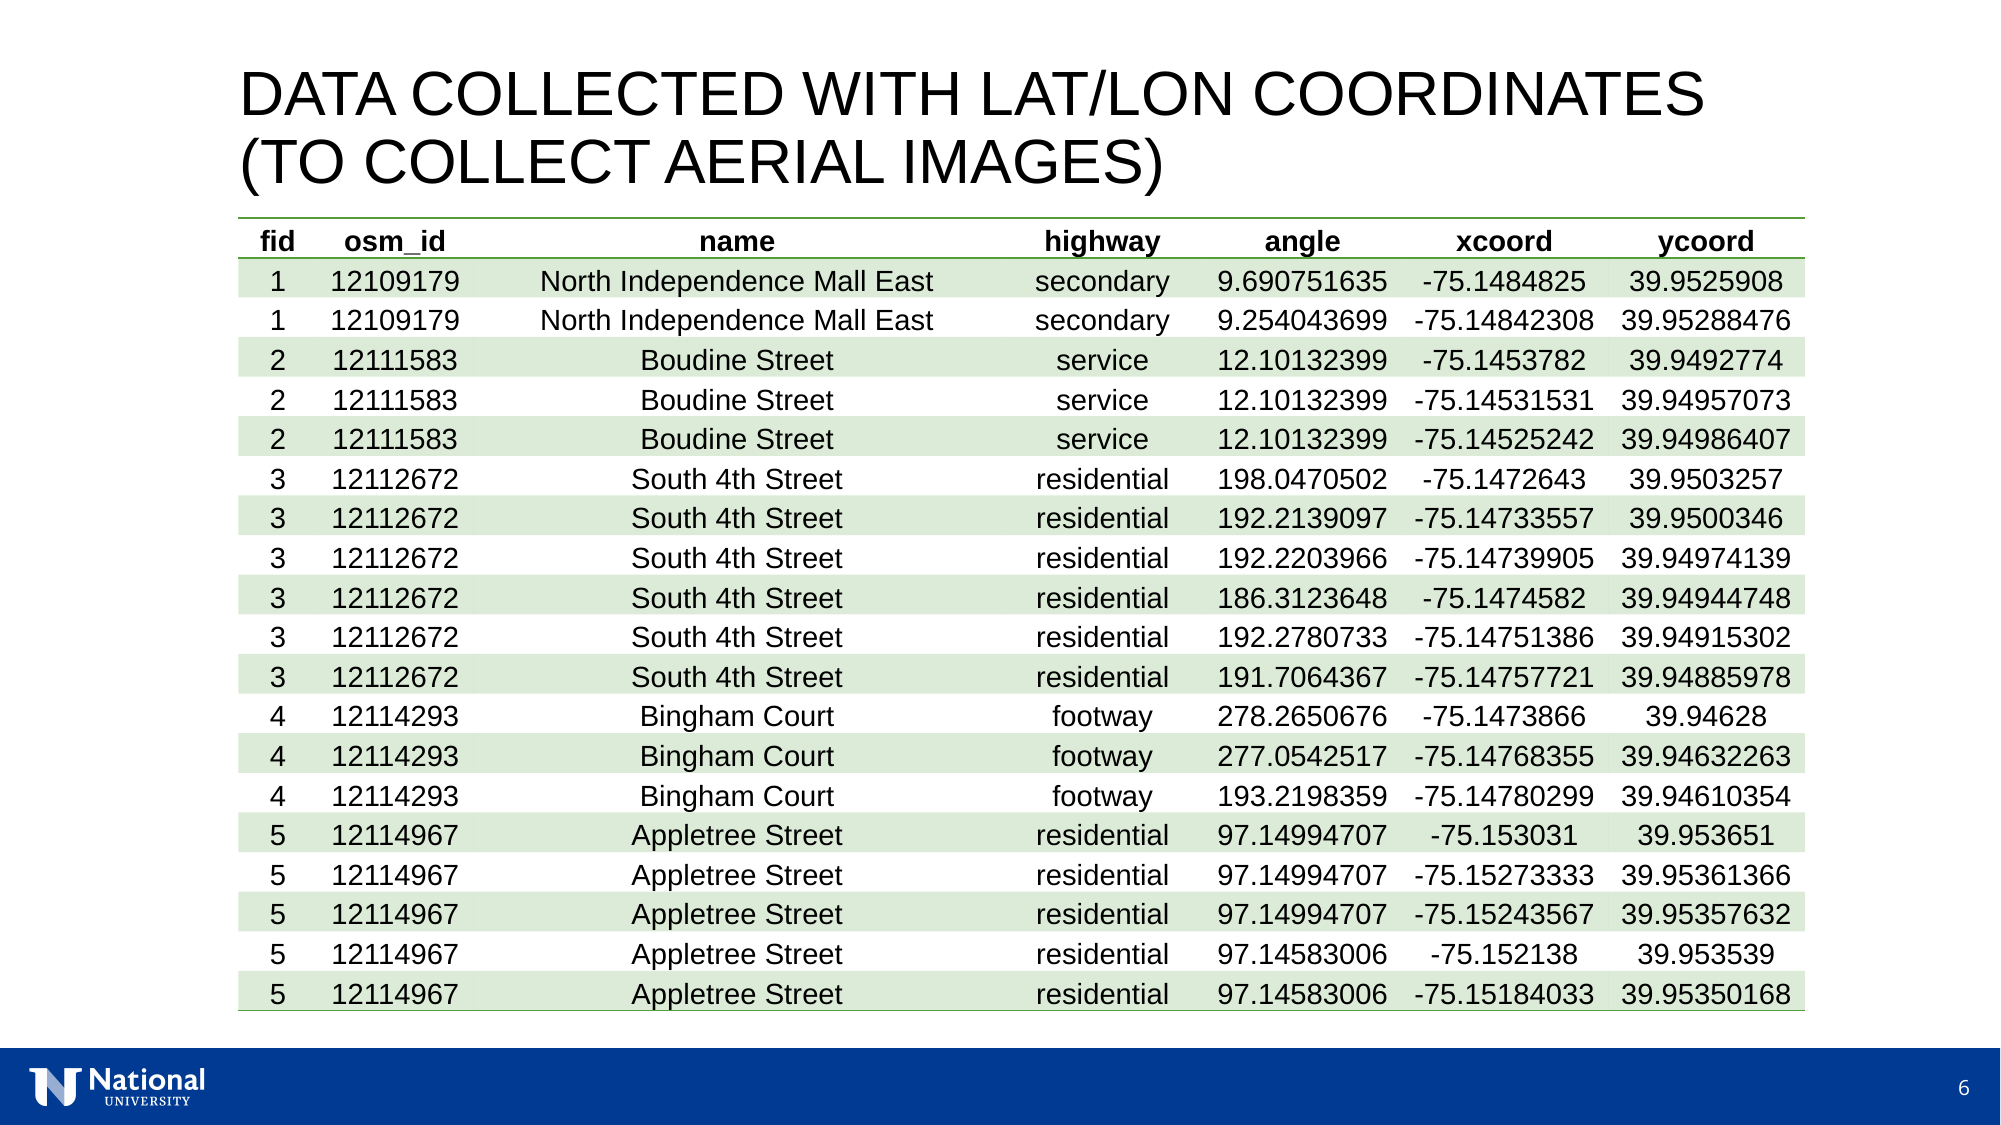

DATA COLLECTED WITH LAT/LON COORDINATES
(TO COLLECT AERIAL IMAGES)
| fid | osm\_id | name | highway | angle | xcoord | ycoord |
| --- | --- | --- | --- | --- | --- | --- |
| 1 | 12109179 | North Independence Mall East | secondary | 9.690751635 | -75.1484825 | 39.9525908 |
| 1 | 12109179 | North Independence Mall East | secondary | 9.254043699 | -75.14842308 | 39.95288476 |
| 2 | 12111583 | Boudine Street | service | 12.10132399 | -75.1453782 | 39.9492774 |
| 2 | 12111583 | Boudine Street | service | 12.10132399 | -75.14531531 | 39.94957073 |
| 2 | 12111583 | Boudine Street | service | 12.10132399 | -75.14525242 | 39.94986407 |
| 3 | 12112672 | South 4th Street | residential | 198.0470502 | -75.1472643 | 39.9503257 |
| 3 | 12112672 | South 4th Street | residential | 192.2139097 | -75.14733557 | 39.9500346 |
| 3 | 12112672 | South 4th Street | residential | 192.2203966 | -75.14739905 | 39.94974139 |
| 3 | 12112672 | South 4th Street | residential | 186.3123648 | -75.1474582 | 39.94944748 |
| 3 | 12112672 | South 4th Street | residential | 192.2780733 | -75.14751386 | 39.94915302 |
| 3 | 12112672 | South 4th Street | residential | 191.7064367 | -75.14757721 | 39.94885978 |
| 4 | 12114293 | Bingham Court | footway | 278.2650676 | -75.1473866 | 39.94628 |
| 4 | 12114293 | Bingham Court | footway | 277.0542517 | -75.14768355 | 39.94632263 |
| 4 | 12114293 | Bingham Court | footway | 193.2198359 | -75.14780299 | 39.94610354 |
| 5 | 12114967 | Appletree Street | residential | 97.14994707 | -75.153031 | 39.953651 |
| 5 | 12114967 | Appletree Street | residential | 97.14994707 | -75.15273333 | 39.95361366 |
| 5 | 12114967 | Appletree Street | residential | 97.14994707 | -75.15243567 | 39.95357632 |
| 5 | 12114967 | Appletree Street | residential | 97.14583006 | -75.152138 | 39.953539 |
| 5 | 12114967 | Appletree Street | residential | 97.14583006 | -75.15184033 | 39.95350168 |